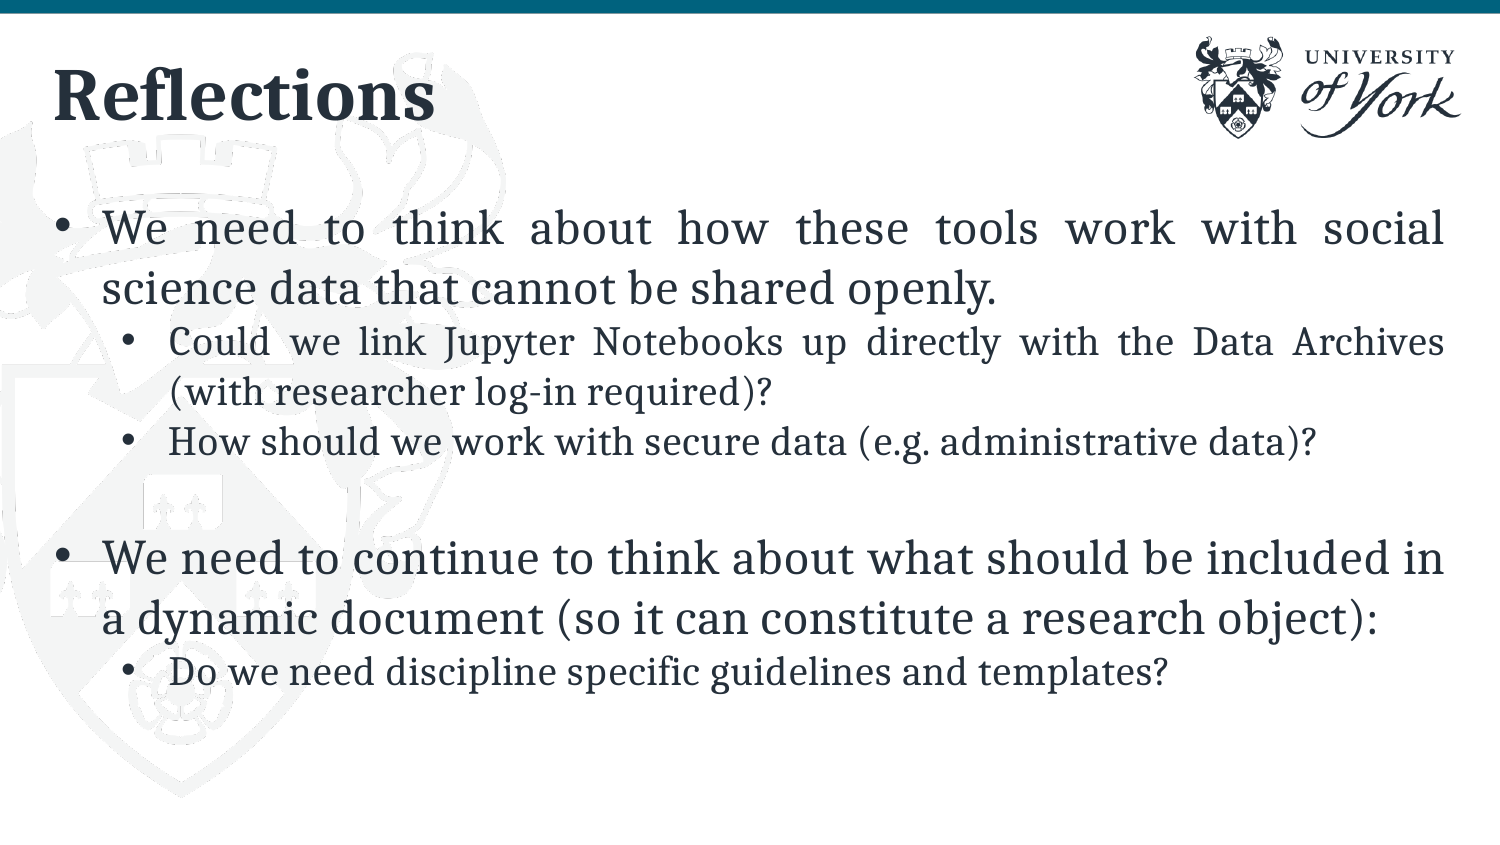

# Reflections
We need to think about how these tools work with social science data that cannot be shared openly.
Could we link Jupyter Notebooks up directly with the Data Archives (with researcher log-in required)?
How should we work with secure data (e.g. administrative data)?

We need to continue to think about what should be included in a dynamic document (so it can constitute a research object):
Do we need discipline specific guidelines and templates?